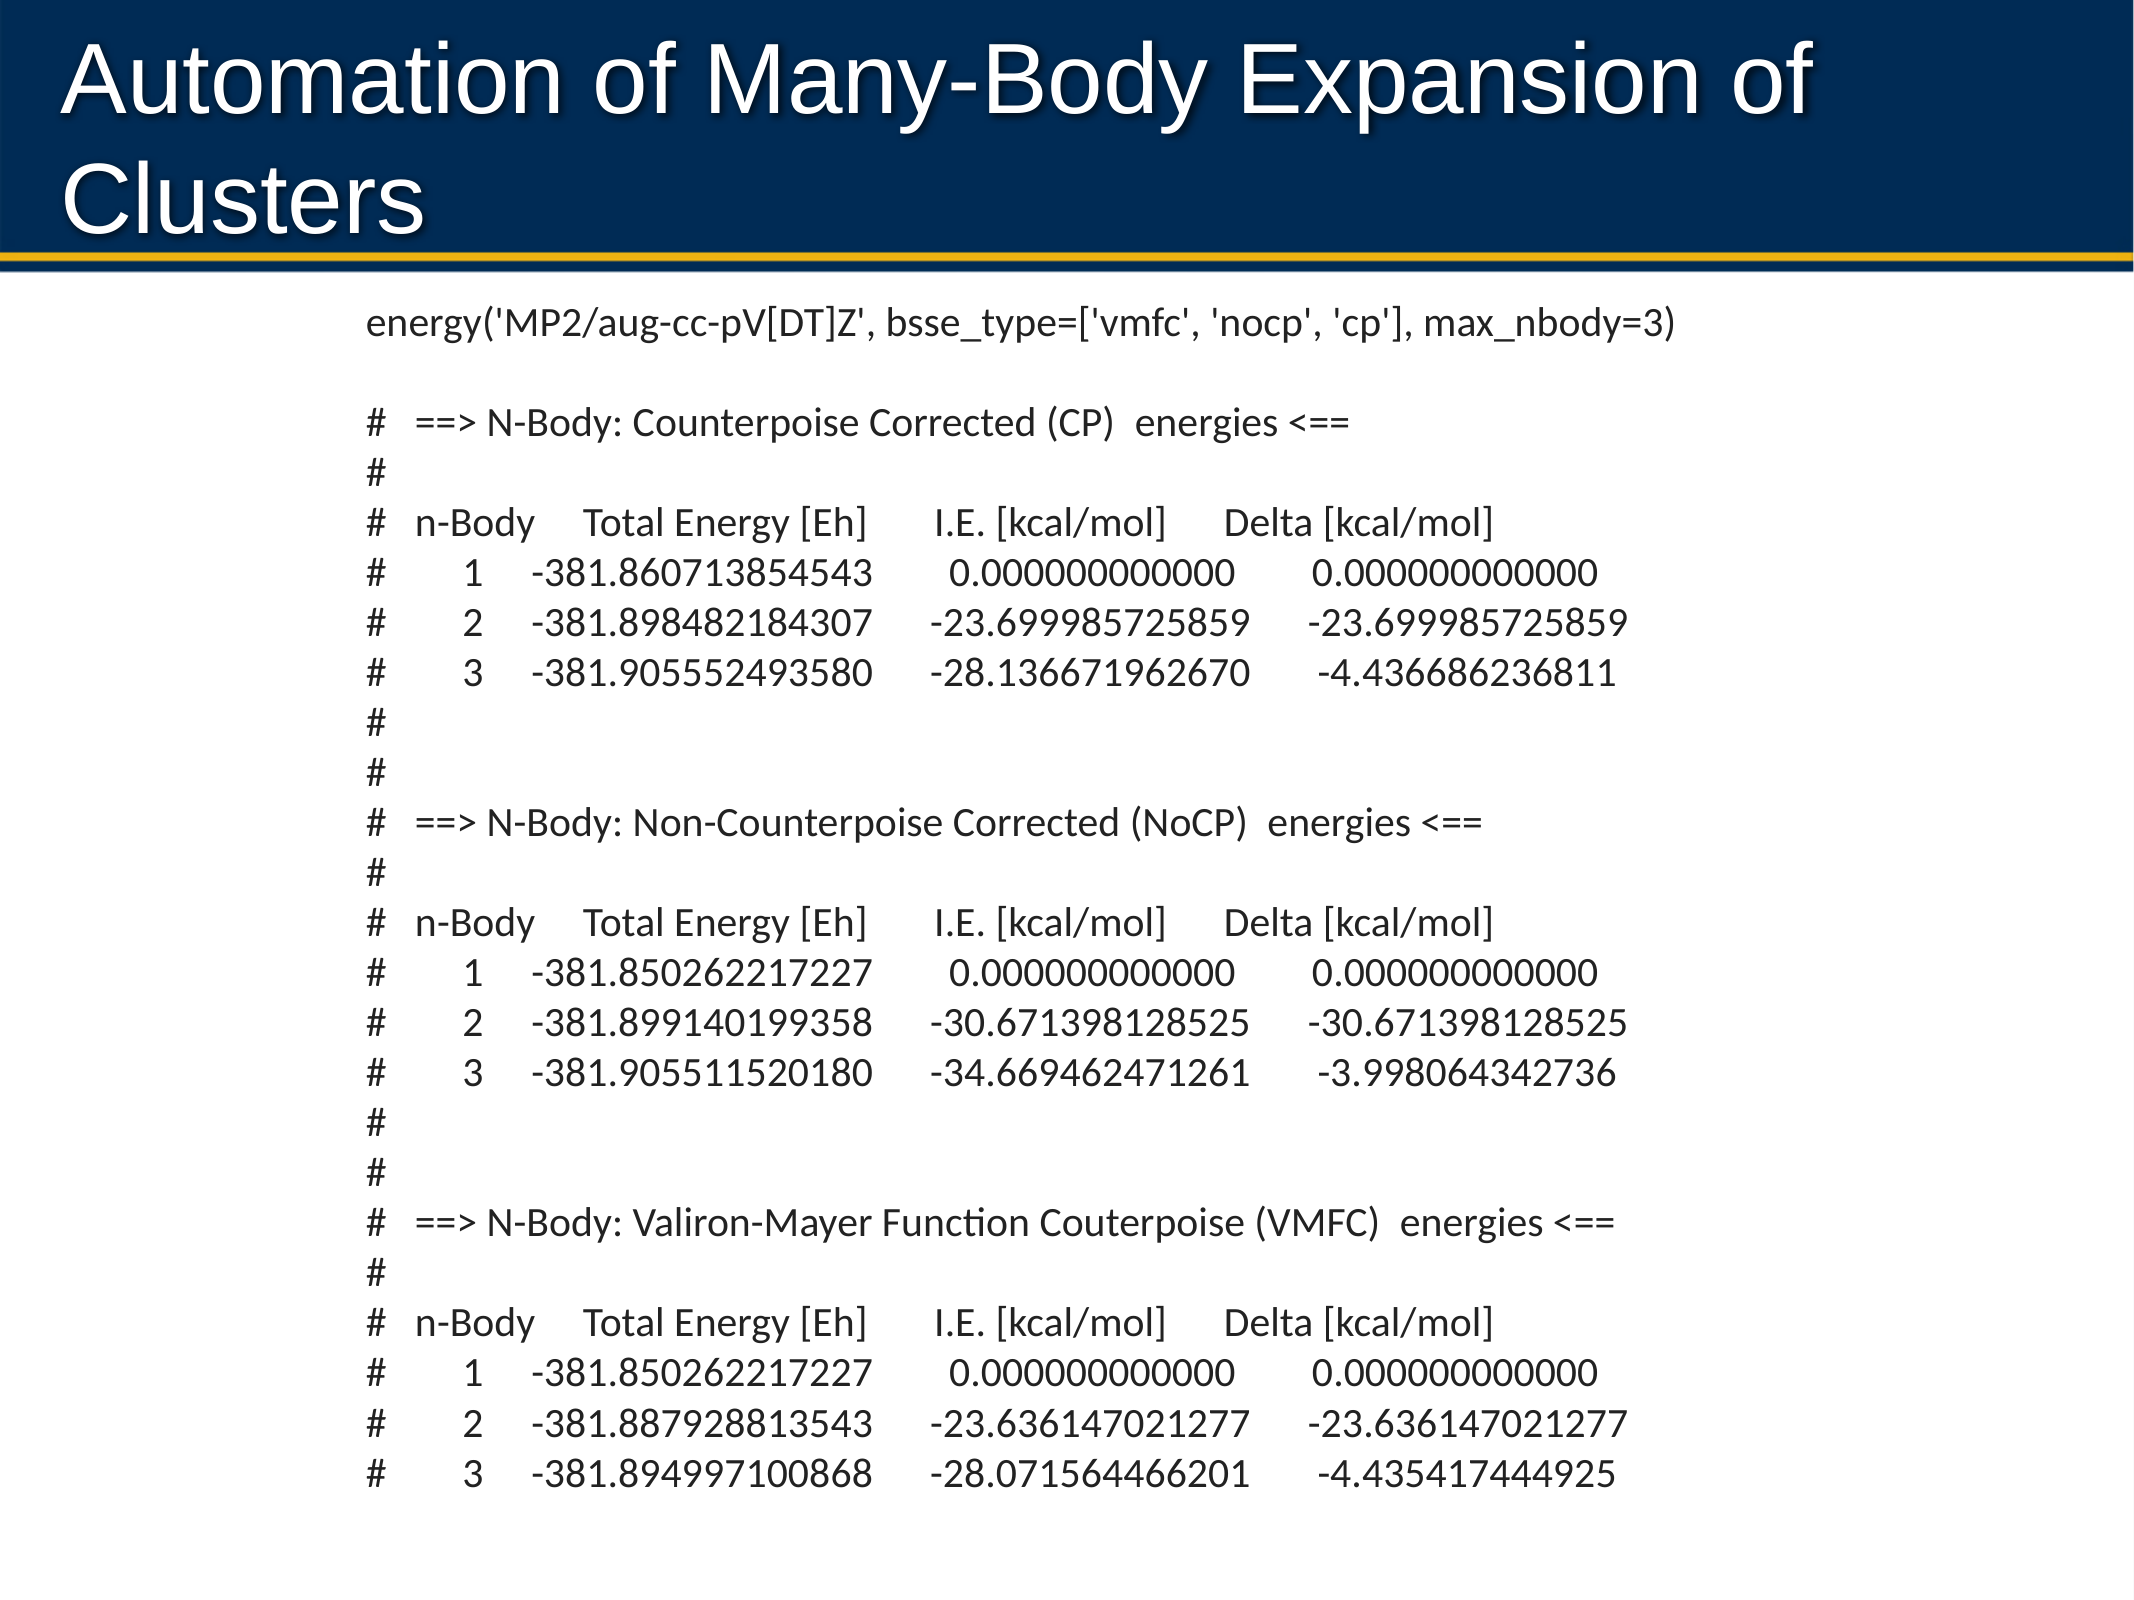

# Automation of Many-Body Expansion of Clusters
energy('MP2/aug-cc-pV[DT]Z', bsse_type=['vmfc', 'nocp', 'cp'], max_nbody=3)
#   ==> N-Body: Counterpoise Corrected (CP)  energies <==
#
#   n-Body     Total Energy [Eh]       I.E. [kcal/mol]      Delta [kcal/mol]
#        1     -381.860713854543        0.000000000000        0.000000000000
#        2     -381.898482184307      -23.699985725859      -23.699985725859
#        3     -381.905552493580      -28.136671962670       -4.436686236811
#
#
#   ==> N-Body: Non-Counterpoise Corrected (NoCP)  energies <==
#
#   n-Body     Total Energy [Eh]       I.E. [kcal/mol]      Delta [kcal/mol]
#        1     -381.850262217227        0.000000000000        0.000000000000
#        2     -381.899140199358      -30.671398128525      -30.671398128525
#        3     -381.905511520180      -34.669462471261       -3.998064342736
#
#
#   ==> N-Body: Valiron-Mayer Function Couterpoise (VMFC)  energies <==
#
#   n-Body     Total Energy [Eh]       I.E. [kcal/mol]      Delta [kcal/mol]
#        1     -381.850262217227        0.000000000000        0.000000000000
#        2     -381.887928813543      -23.636147021277      -23.636147021277
#        3     -381.894997100868      -28.071564466201       -4.435417444925
15